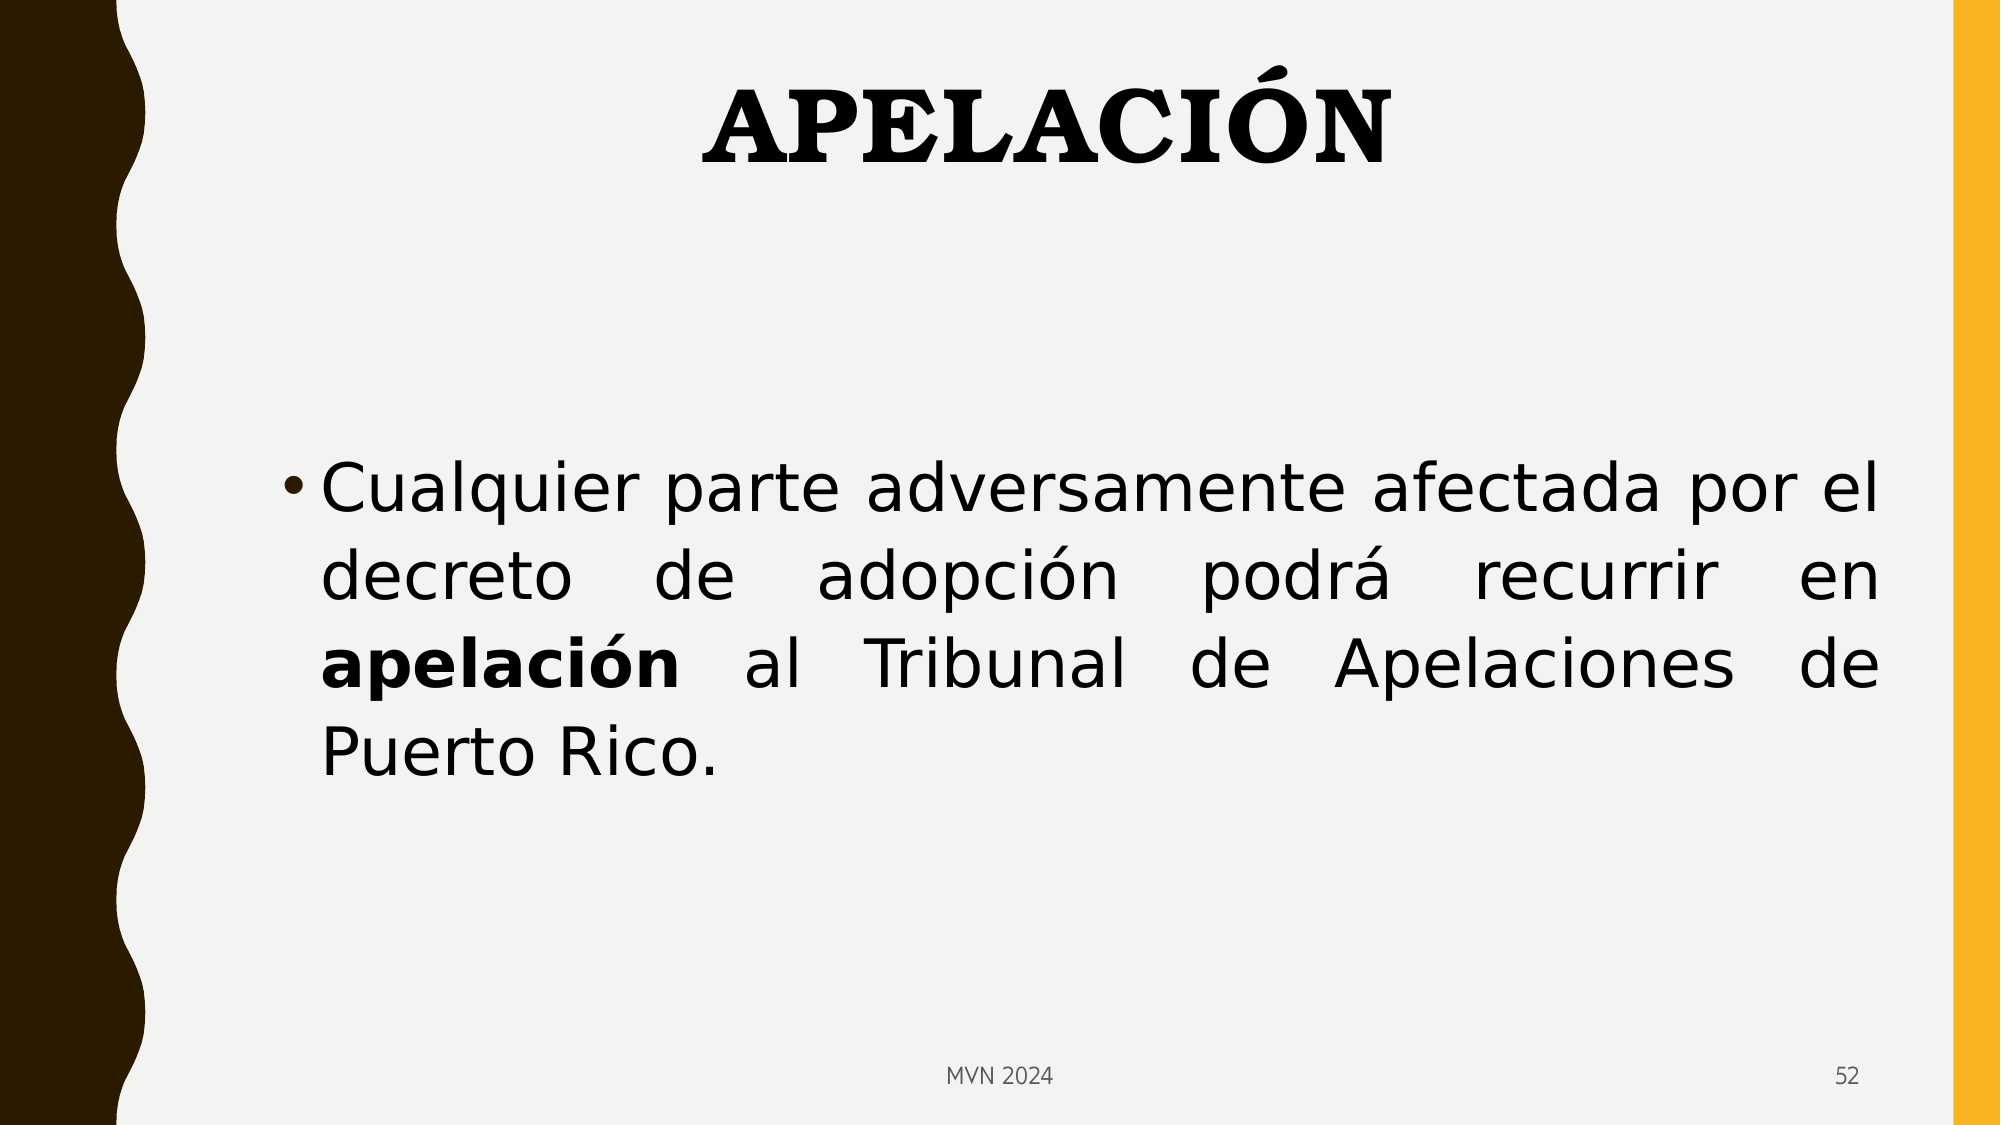

# Apelación

Cualquier parte adversamente afectada por el decreto de adopción podrá recurrir en apelación al Tribunal de Apelaciones de Puerto Rico.
MVN 2024
52